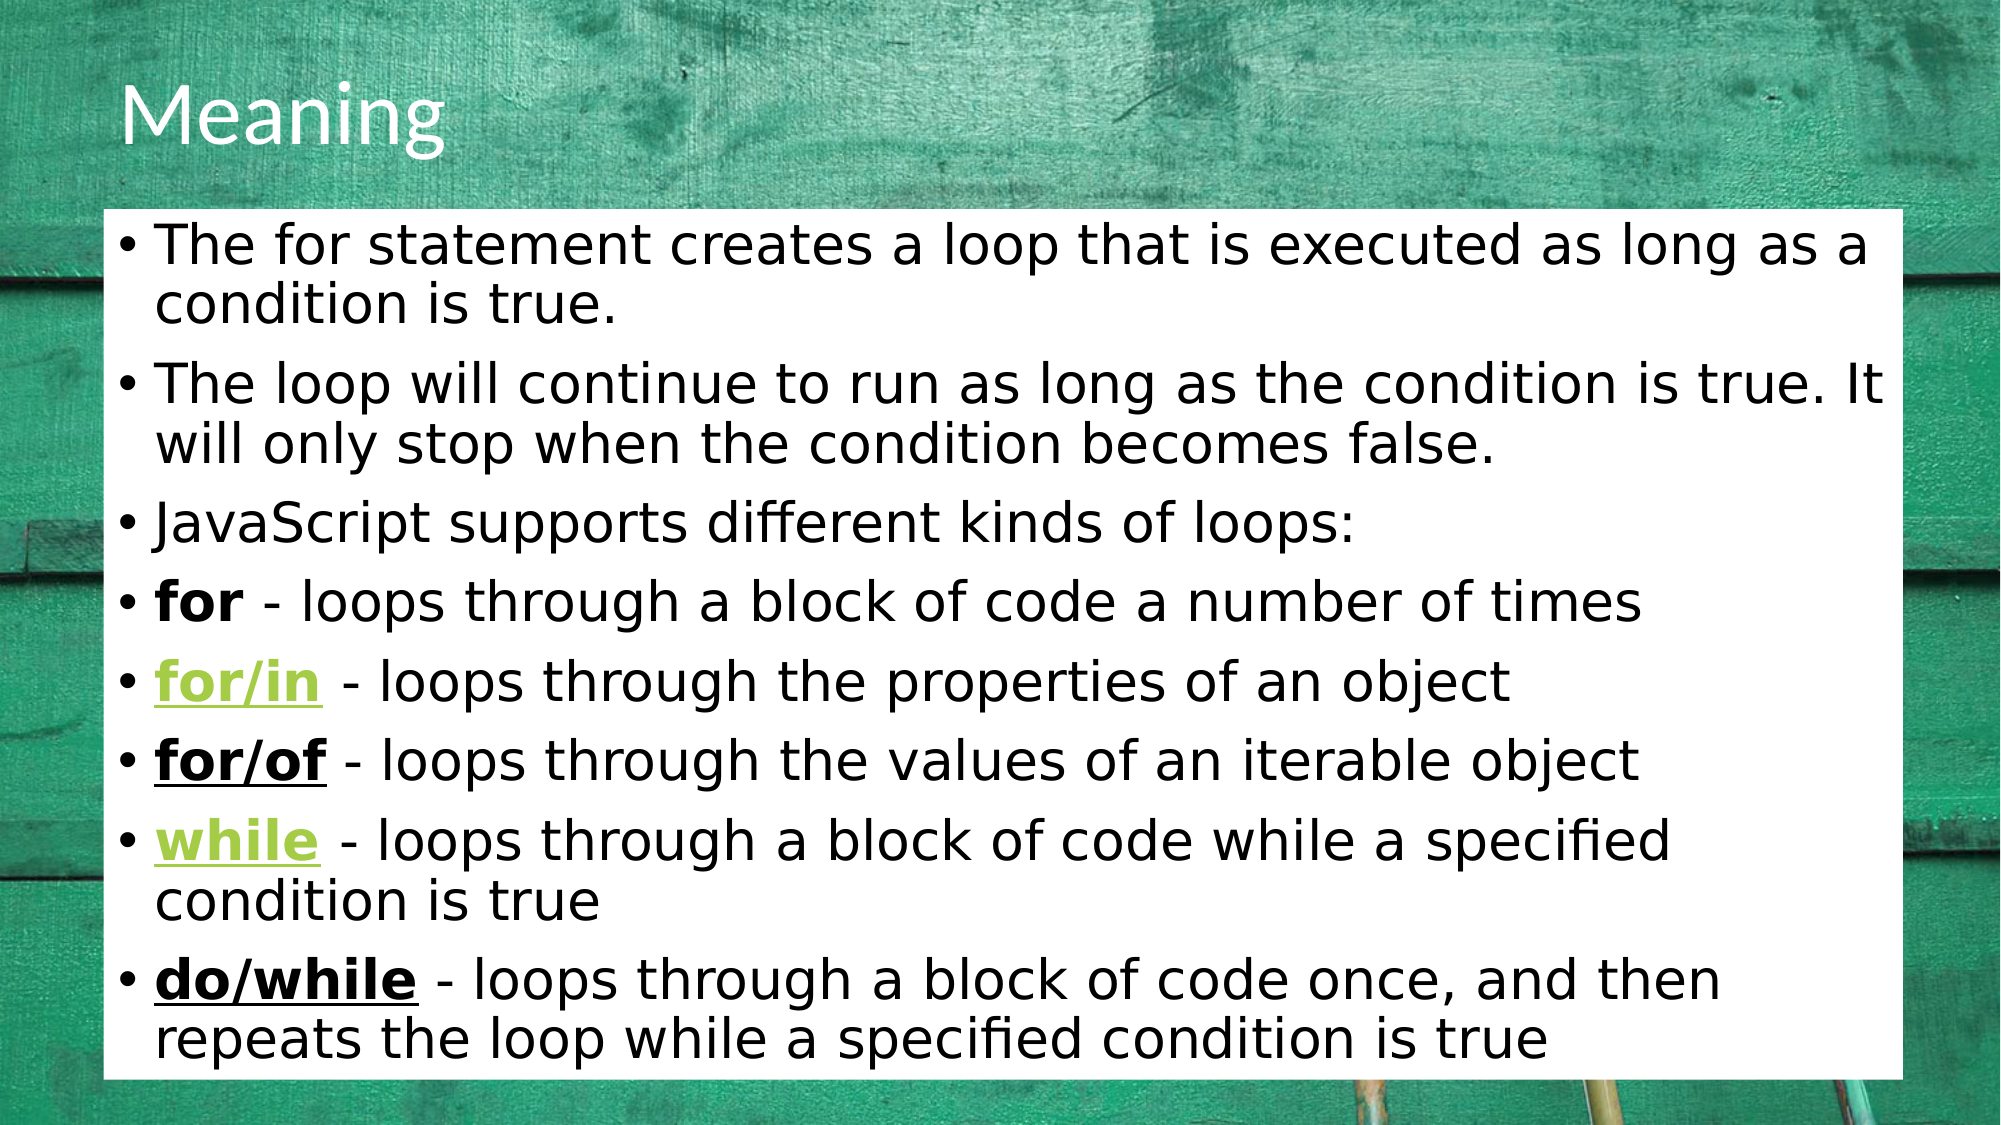

# Meaning
The for statement creates a loop that is executed as long as a condition is true.
The loop will continue to run as long as the condition is true. It will only stop when the condition becomes false.
JavaScript supports different kinds of loops:
for - loops through a block of code a number of times
for/in - loops through the properties of an object
for/of - loops through the values of an iterable object
while - loops through a block of code while a specified condition is true
do/while - loops through a block of code once, and then repeats the loop while a specified condition is true